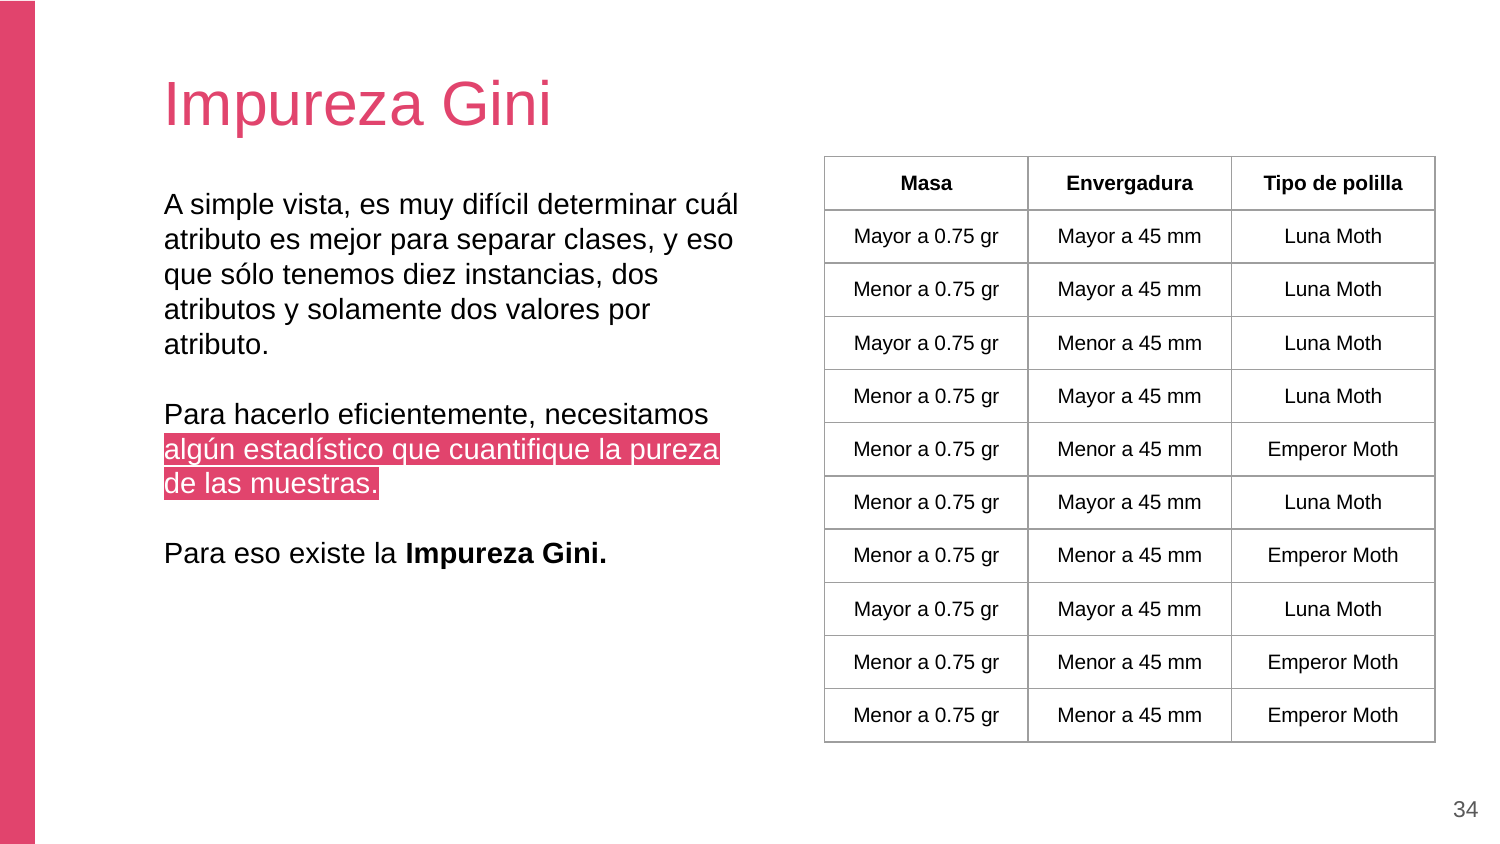

Impureza Gini
| Masa | Envergadura | Tipo de polilla |
| --- | --- | --- |
| Mayor a 0.75 gr | Mayor a 45 mm | Luna Moth |
| Menor a 0.75 gr | Mayor a 45 mm | Luna Moth |
| Mayor a 0.75 gr | Menor a 45 mm | Luna Moth |
| Menor a 0.75 gr | Mayor a 45 mm | Luna Moth |
| Menor a 0.75 gr | Menor a 45 mm | Emperor Moth |
| Menor a 0.75 gr | Mayor a 45 mm | Luna Moth |
| Menor a 0.75 gr | Menor a 45 mm | Emperor Moth |
| Mayor a 0.75 gr | Mayor a 45 mm | Luna Moth |
| Menor a 0.75 gr | Menor a 45 mm | Emperor Moth |
| Menor a 0.75 gr | Menor a 45 mm | Emperor Moth |
A simple vista, es muy difícil determinar cuál atributo es mejor para separar clases, y eso que sólo tenemos diez instancias, dos atributos y solamente dos valores por atributo.

Para hacerlo eficientemente, necesitamos algún estadístico que cuantifique la pureza de las muestras.

Para eso existe la Impureza Gini.

34